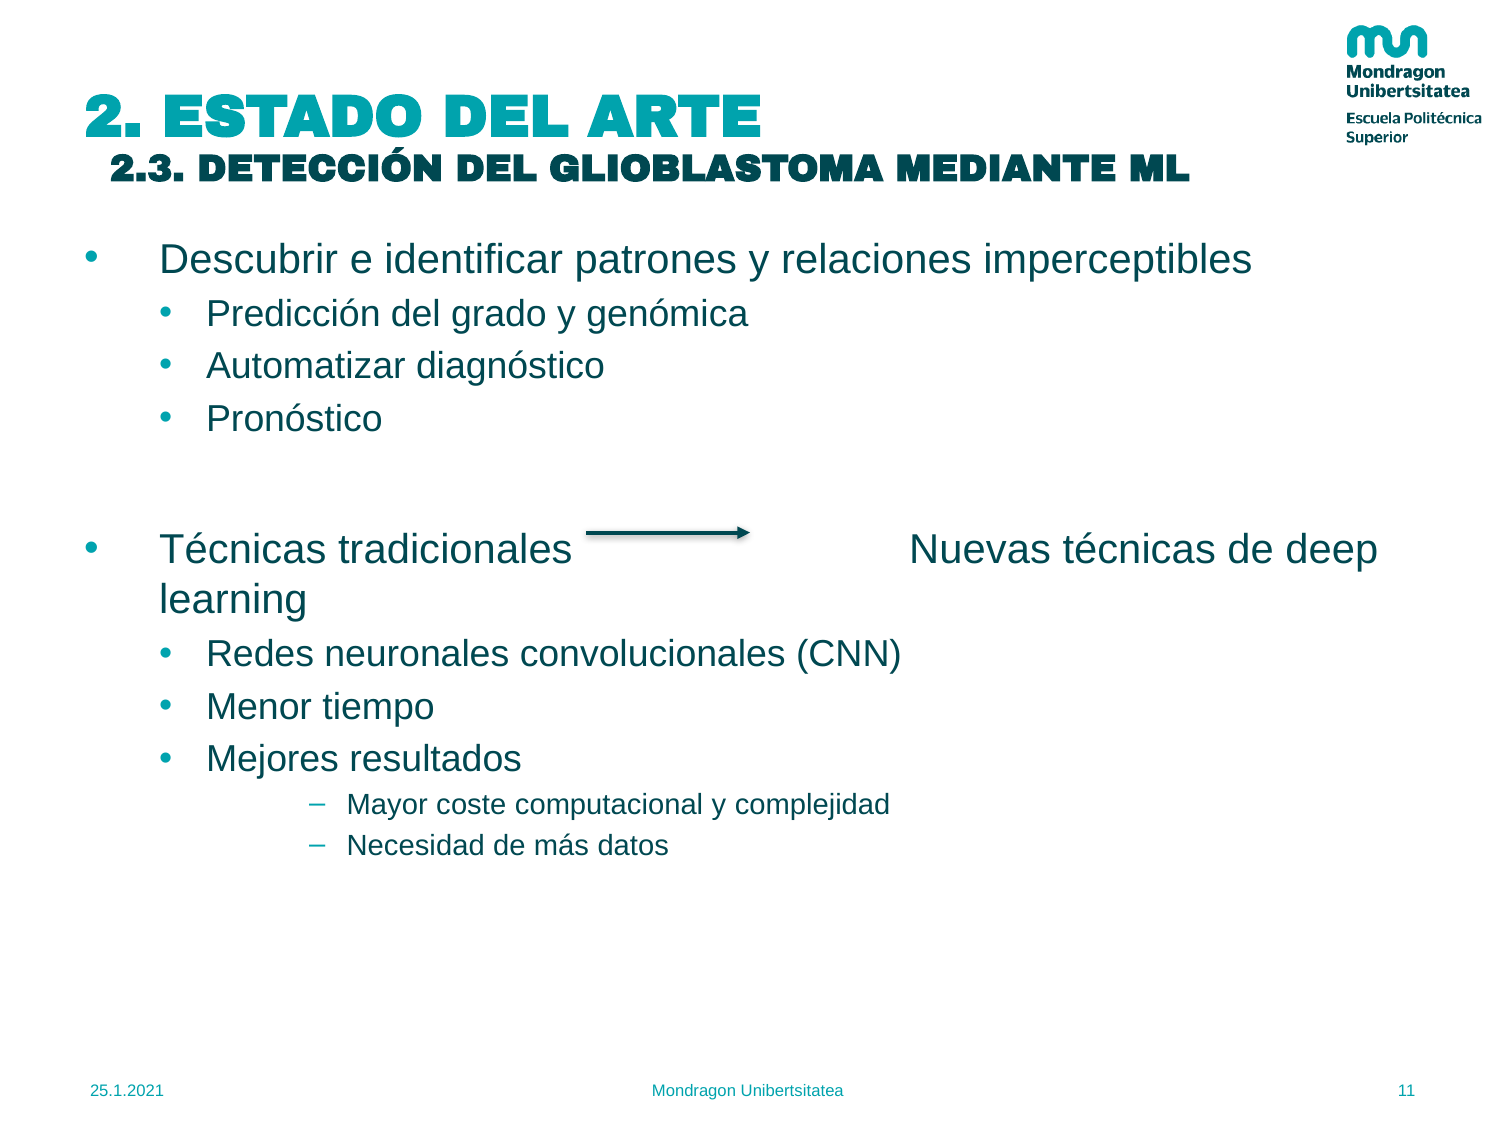

# 2. ESTADO DEL ARTE
2.3. DETECCIÓN DEL GLIOBLASTOMA MEDIANTE ML
Descubrir e identificar patrones y relaciones imperceptibles
Predicción del grado y genómica
Automatizar diagnóstico
Pronóstico

Técnicas tradicionales			Nuevas técnicas de deep learning
Redes neuronales convolucionales (CNN)
Menor tiempo
Mejores resultados
Mayor coste computacional y complejidad
Necesidad de más datos
11
25.1.2021
Mondragon Unibertsitatea